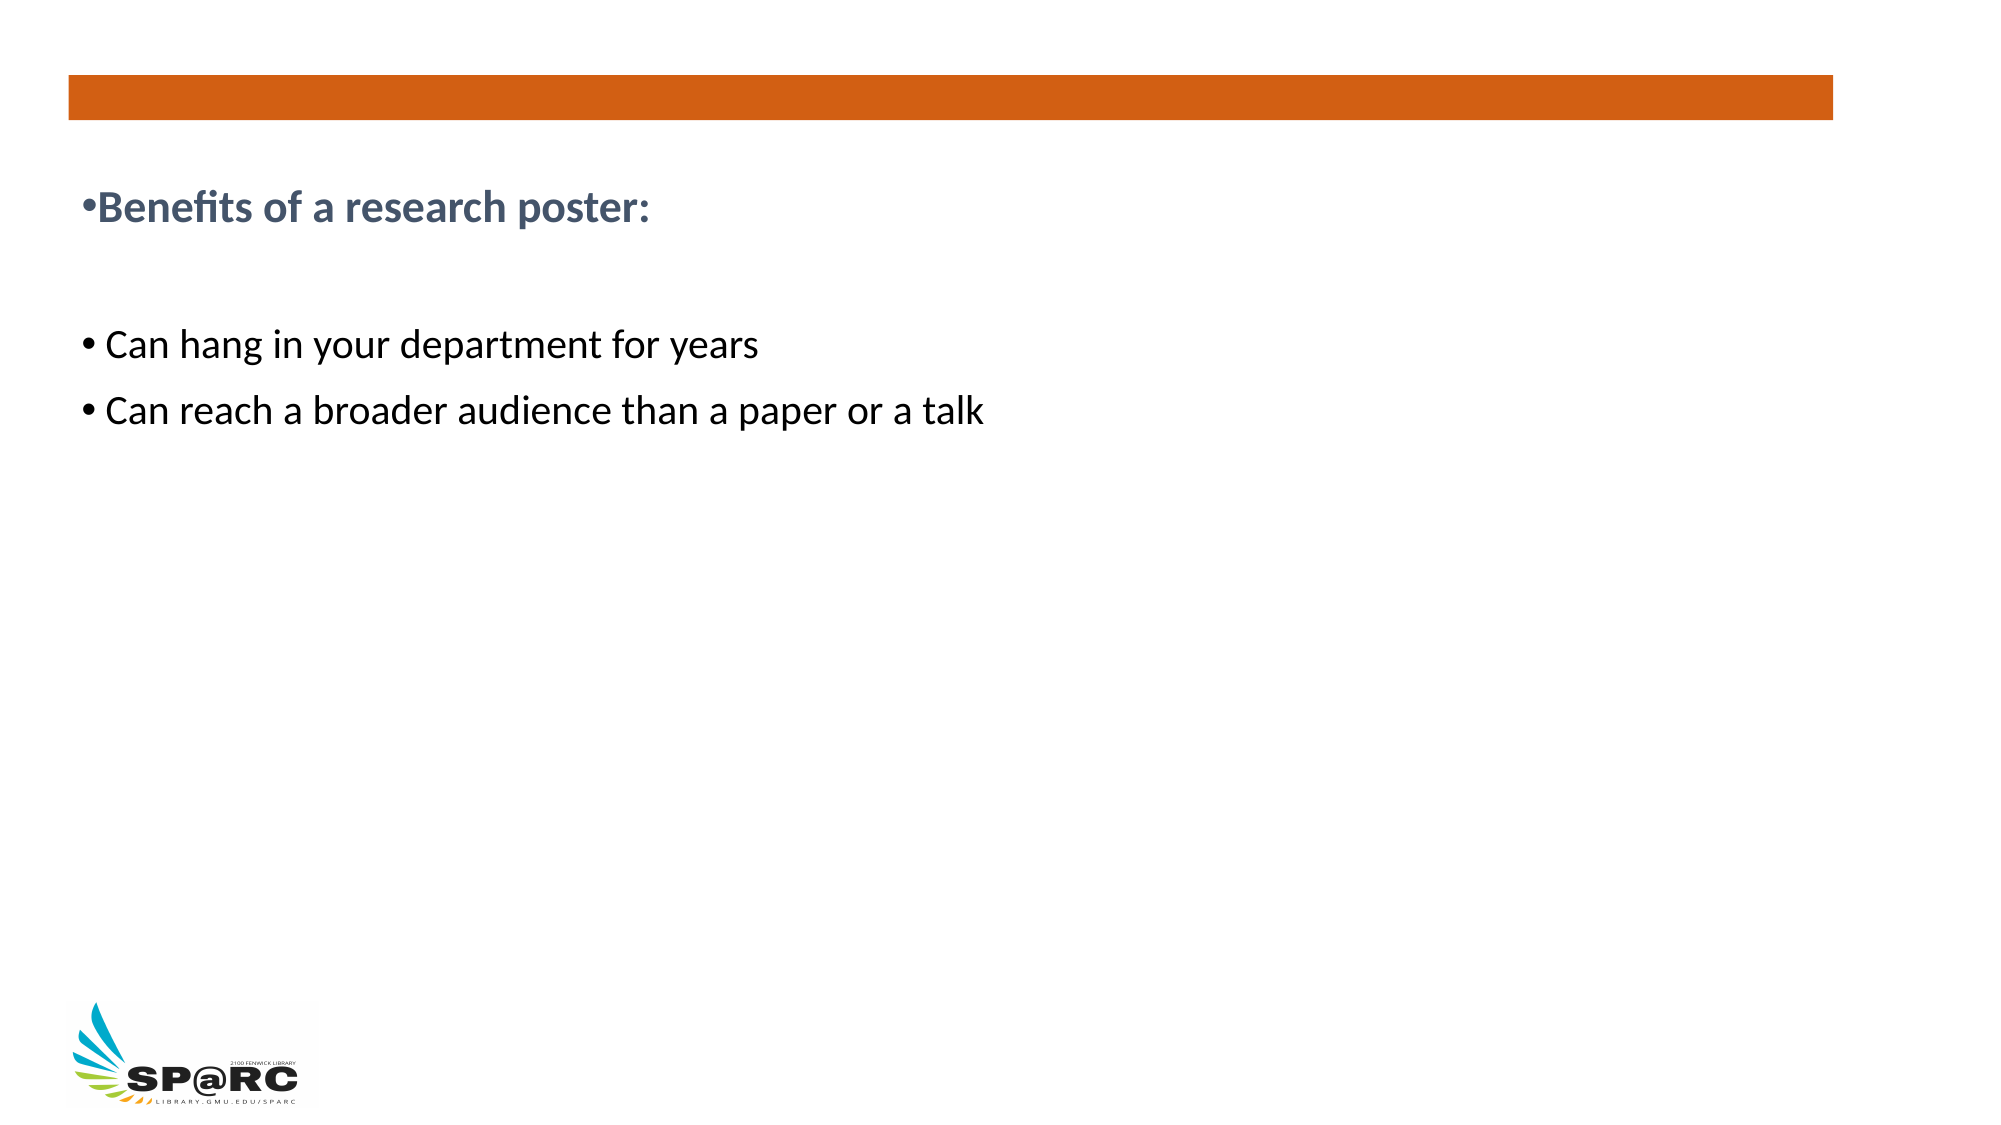

Benefits of a research poster:

 Can hang in your department for years
 Can reach a broader audience than a paper or a talk